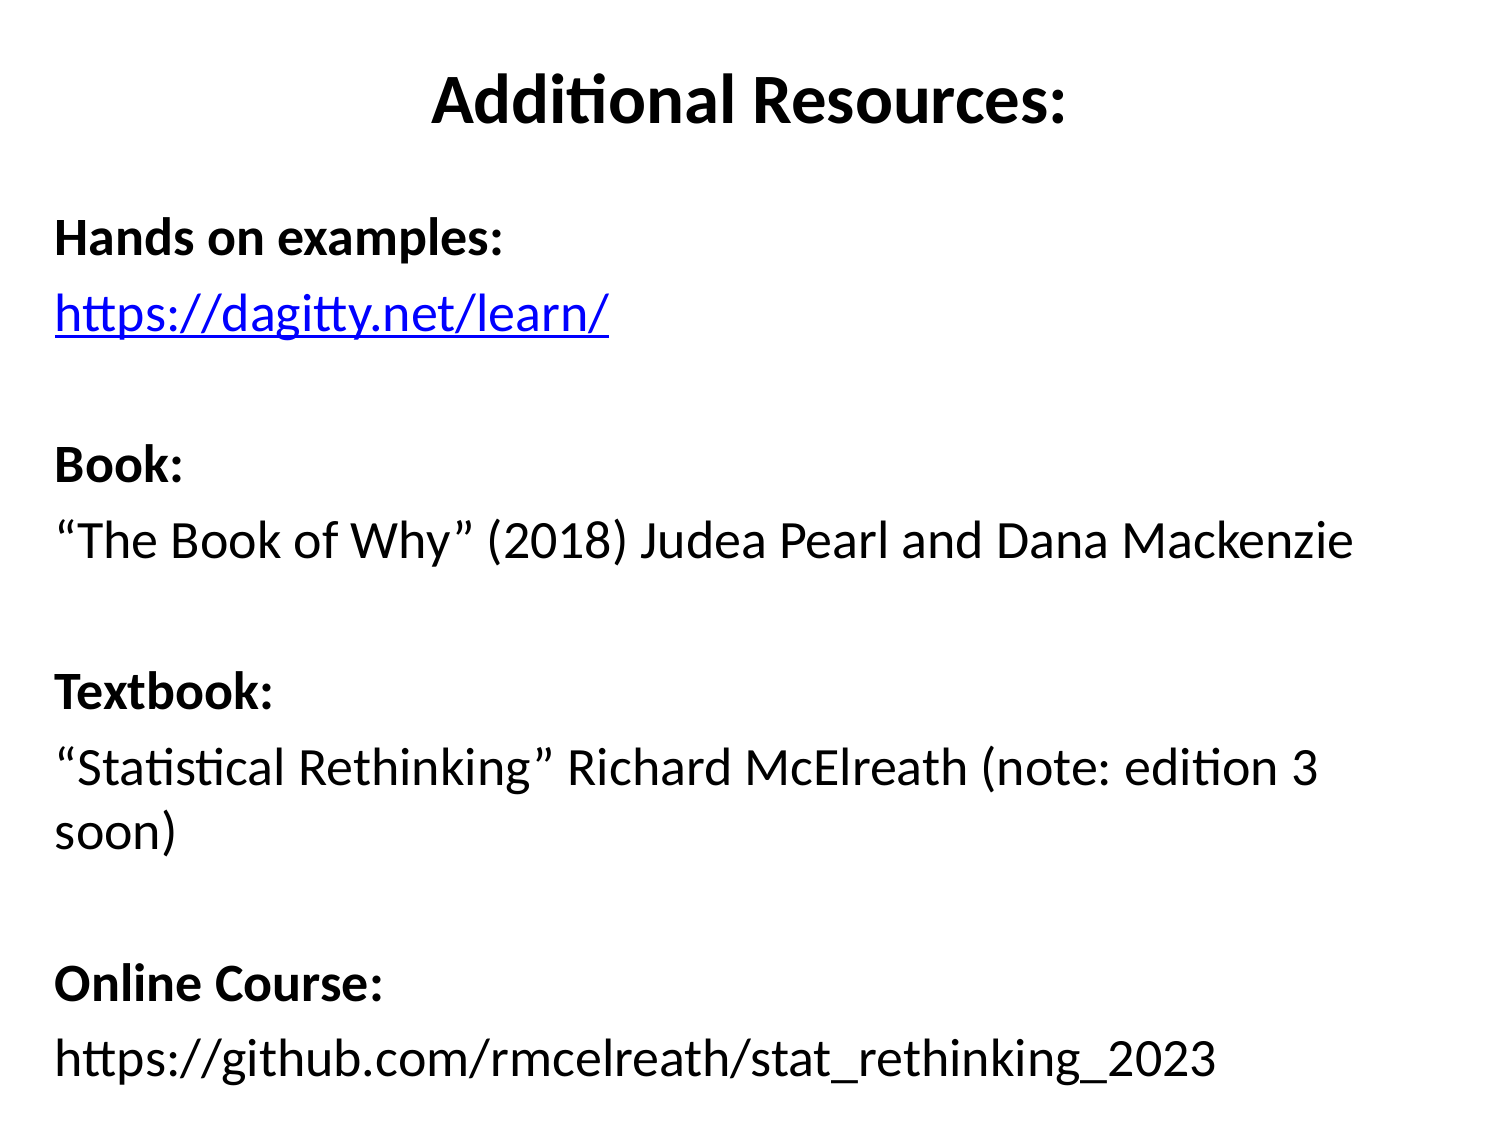

# Additional Resources:
Hands on examples:
https://dagitty.net/learn/

Book:
“The Book of Why” (2018) Judea Pearl and Dana Mackenzie

Textbook:
“Statistical Rethinking” Richard McElreath (note: edition 3 soon)

Online Course:
https://github.com/rmcelreath/stat_rethinking_2023